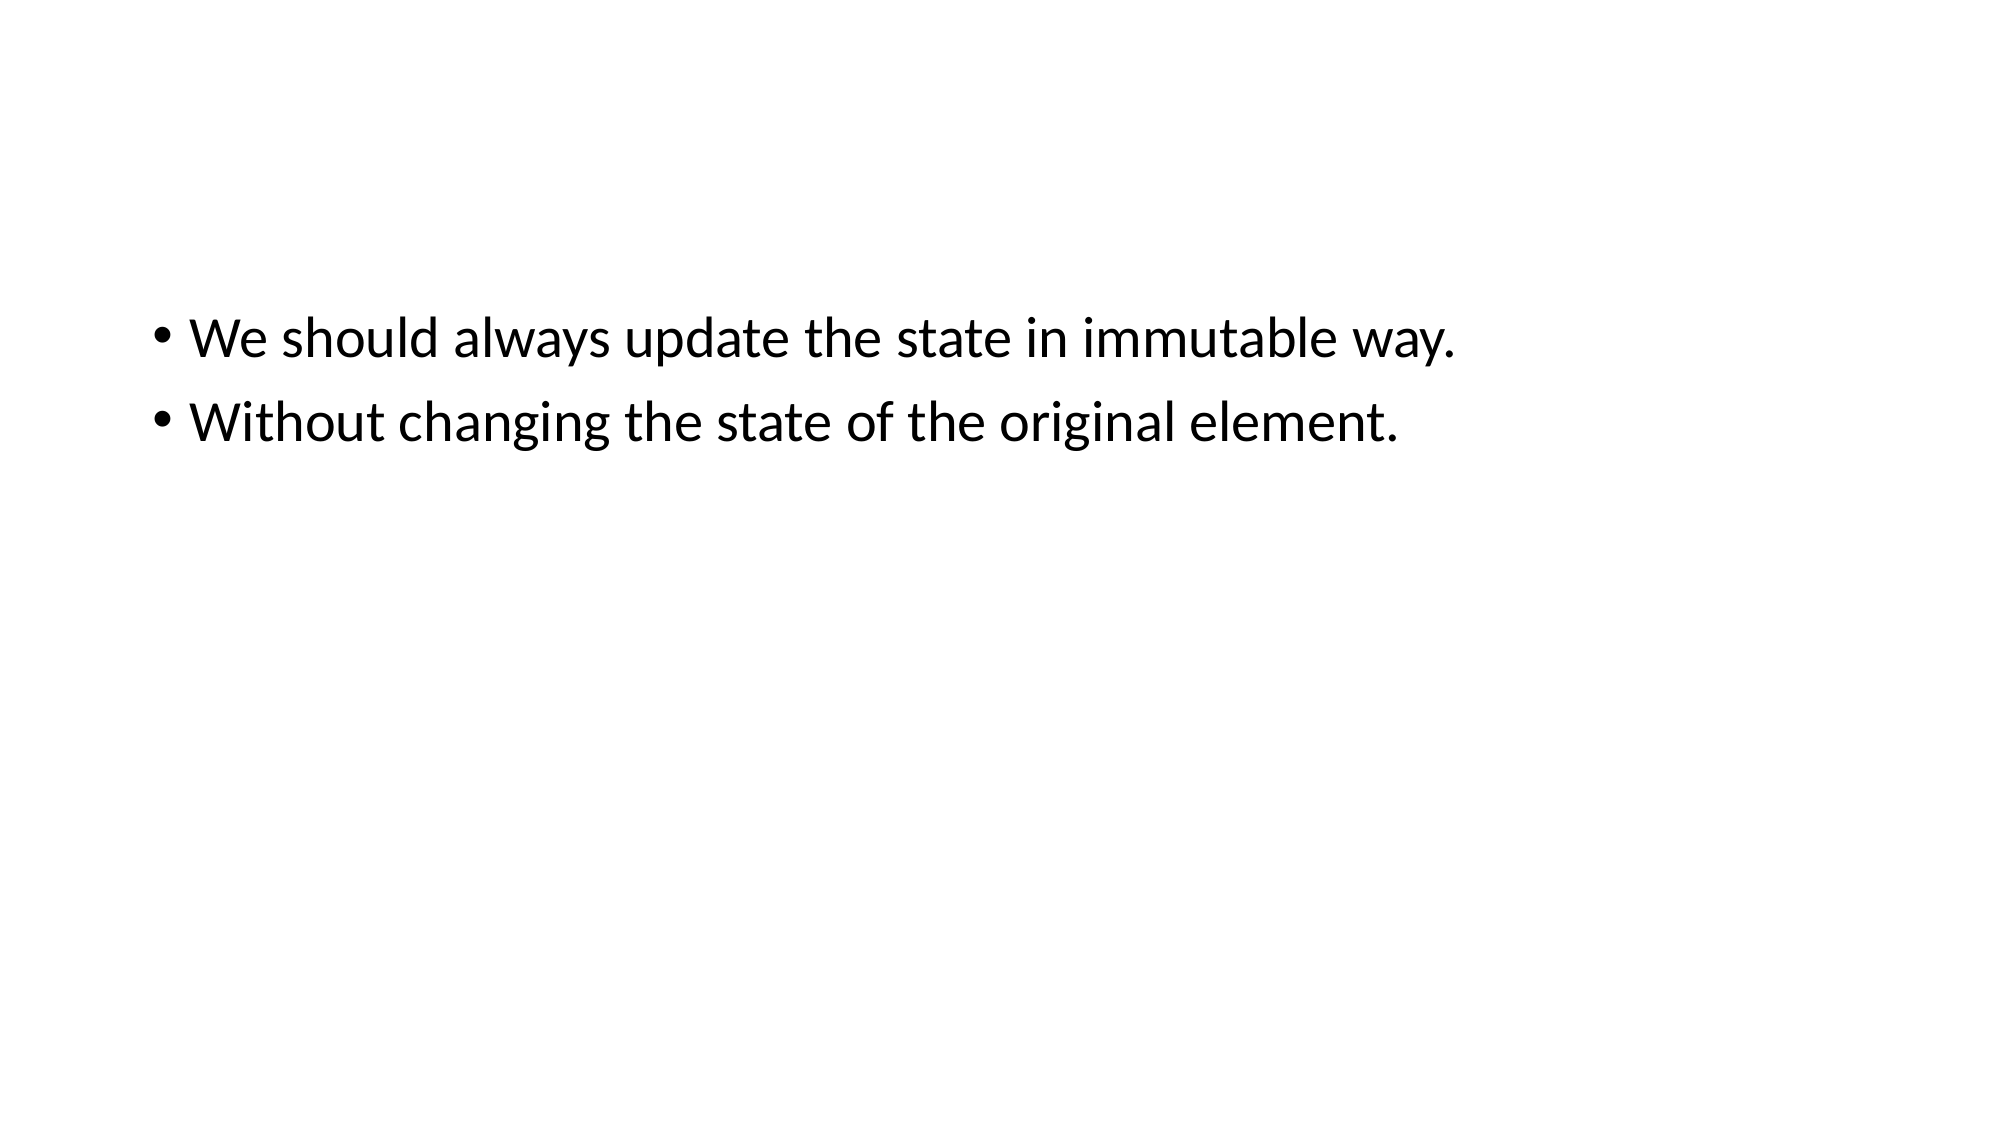

#
We should always update the state in immutable way.
Without changing the state of the original element.